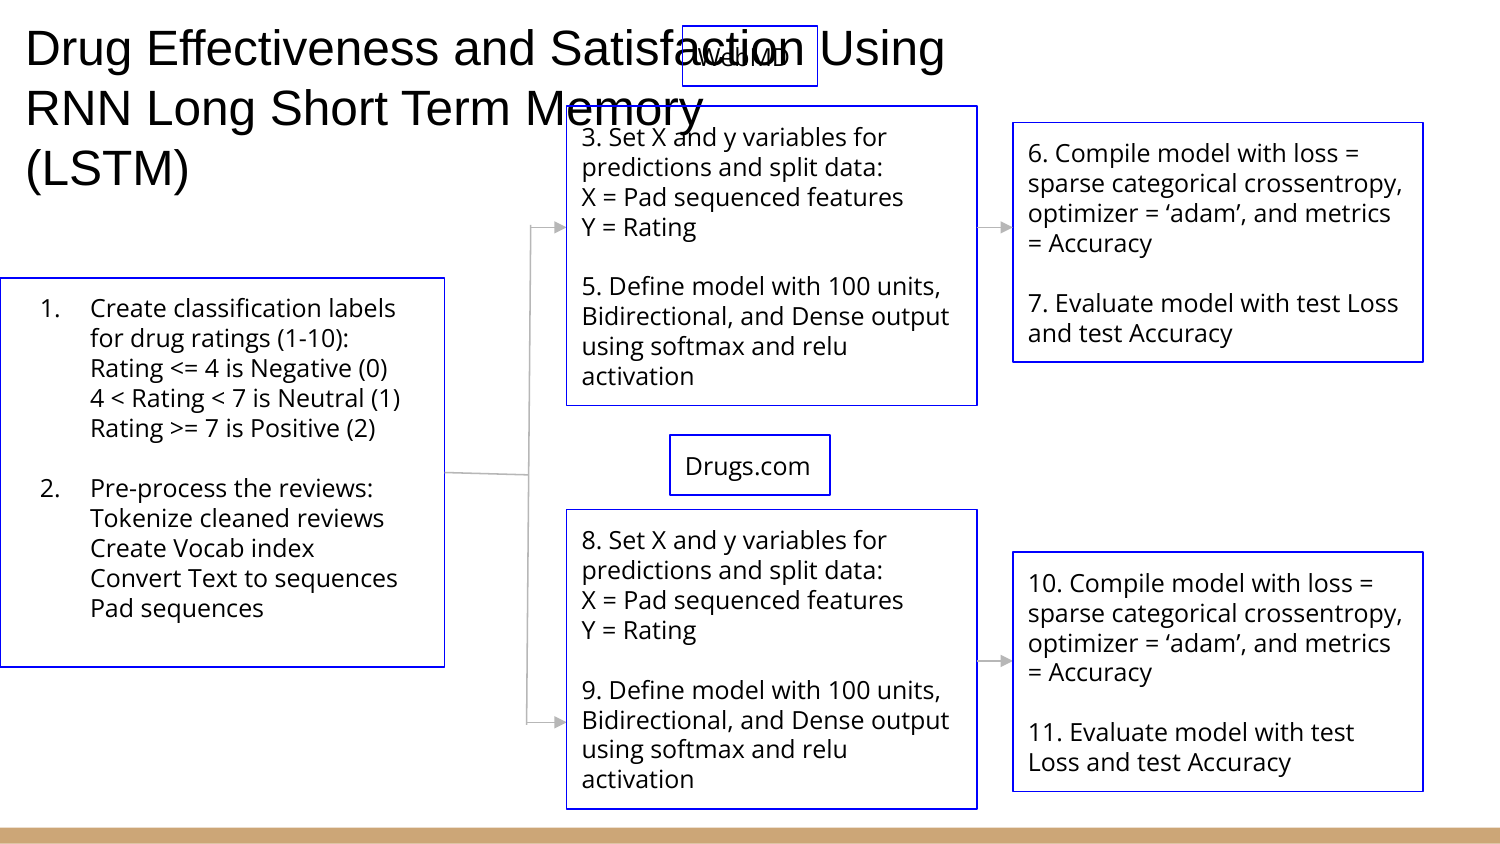

WebMD
# Drug Effectiveness and Satisfaction Using
RNN Long Short Term Memory
(LSTM)
3. Set X and y variables for predictions and split data:
X = Pad sequenced features
Y = Rating

5. Define model with 100 units, Bidirectional, and Dense output using softmax and relu activation
6. Compile model with loss = sparse categorical crossentropy, optimizer = ‘adam’, and metrics = Accuracy

7. Evaluate model with test Loss and test Accuracy
Create classification labels for drug ratings (1-10):
Rating <= 4 is Negative (0)
4 < Rating < 7 is Neutral (1)
Rating >= 7 is Positive (2)

Pre-process the reviews:
Tokenize cleaned reviews
Create Vocab index
Convert Text to sequences
Pad sequences

Drugs.com
8. Set X and y variables for predictions and split data:
X = Pad sequenced features
Y = Rating

9. Define model with 100 units, Bidirectional, and Dense output using softmax and relu activation
10. Compile model with loss = sparse categorical crossentropy, optimizer = ‘adam’, and metrics = Accuracy

11. Evaluate model with test Loss and test Accuracy